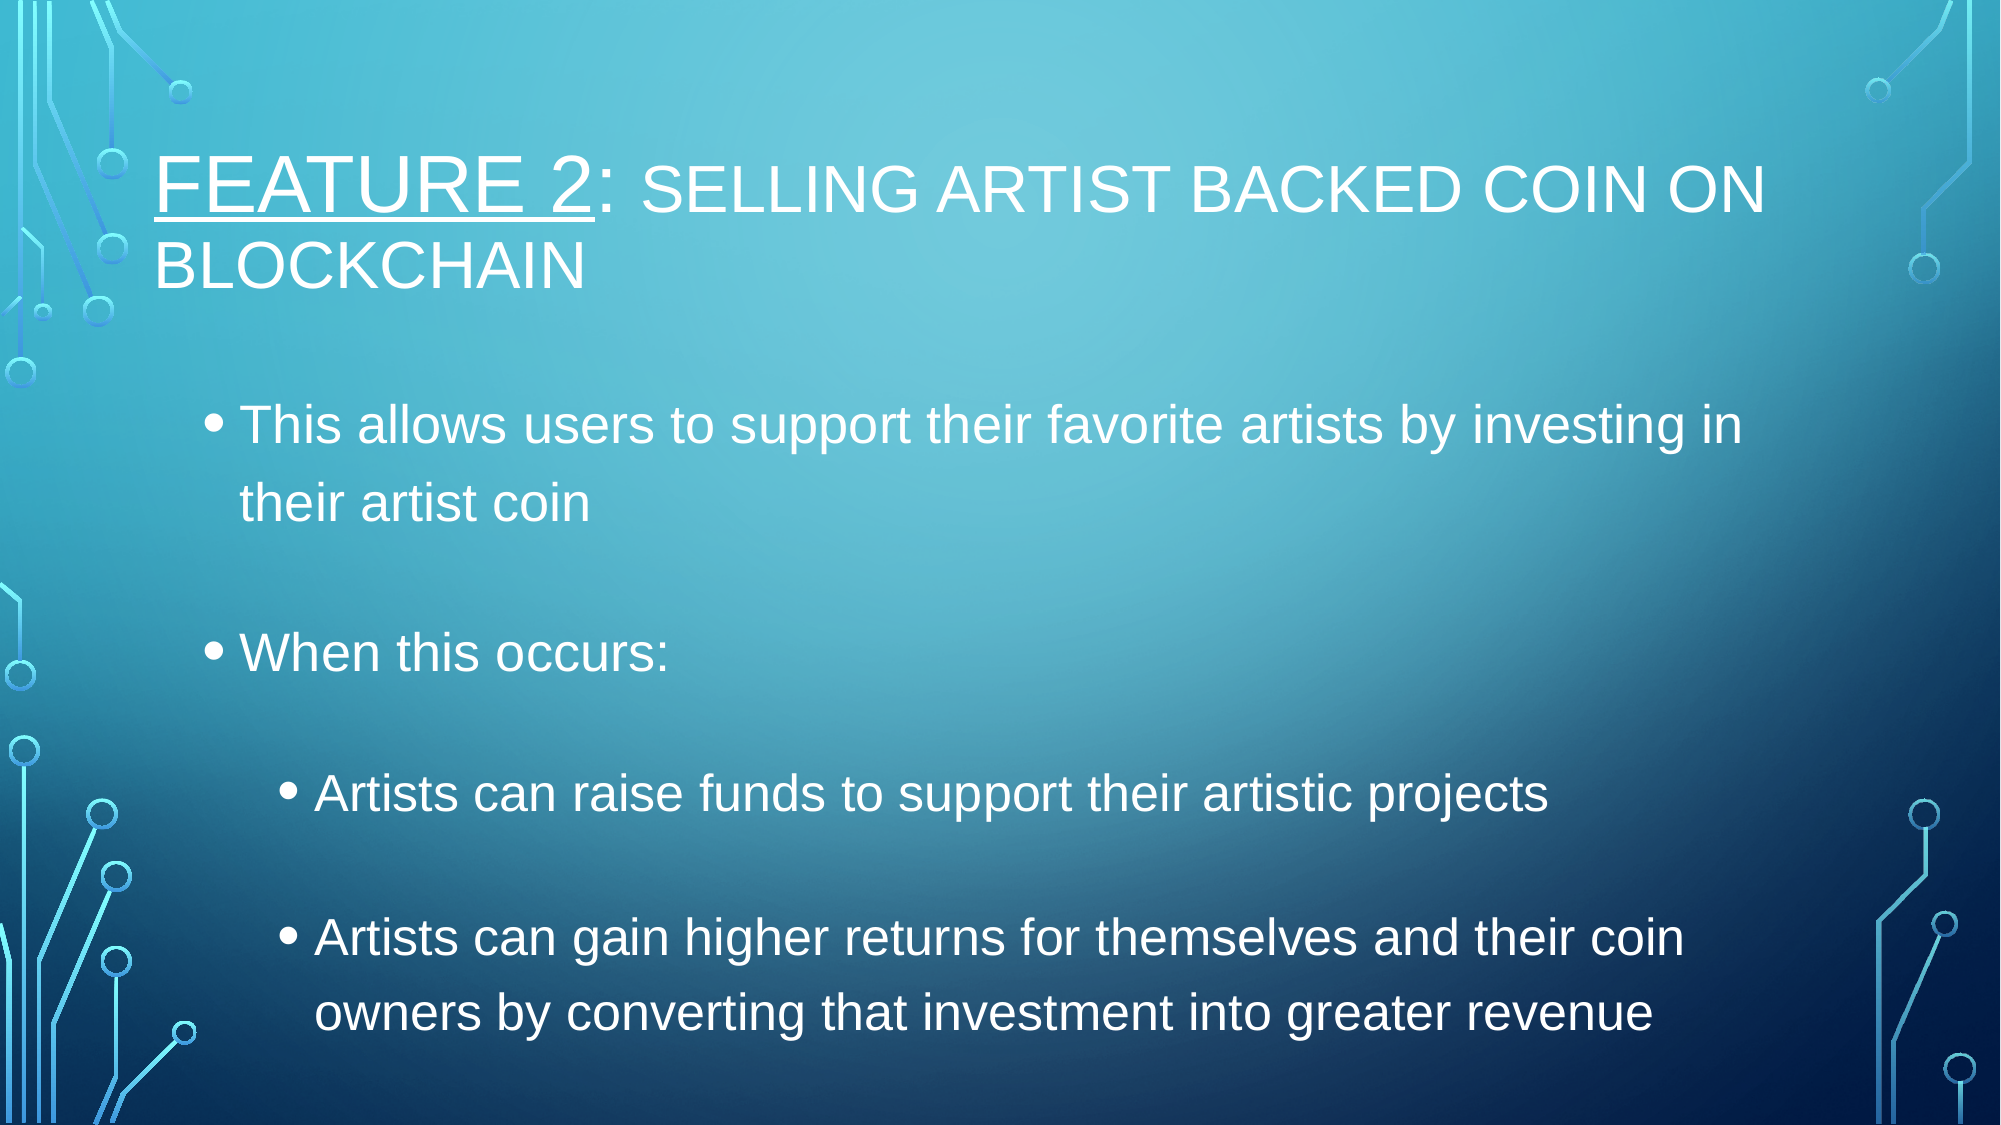

# Feature 2: Selling artist backed coin on blockchain
This allows users to support their favorite artists by investing in their artist coin

When this occurs:

Artists can raise funds to support their artistic projects

Artists can gain higher returns for themselves and their coin owners by converting that investment into greater revenue